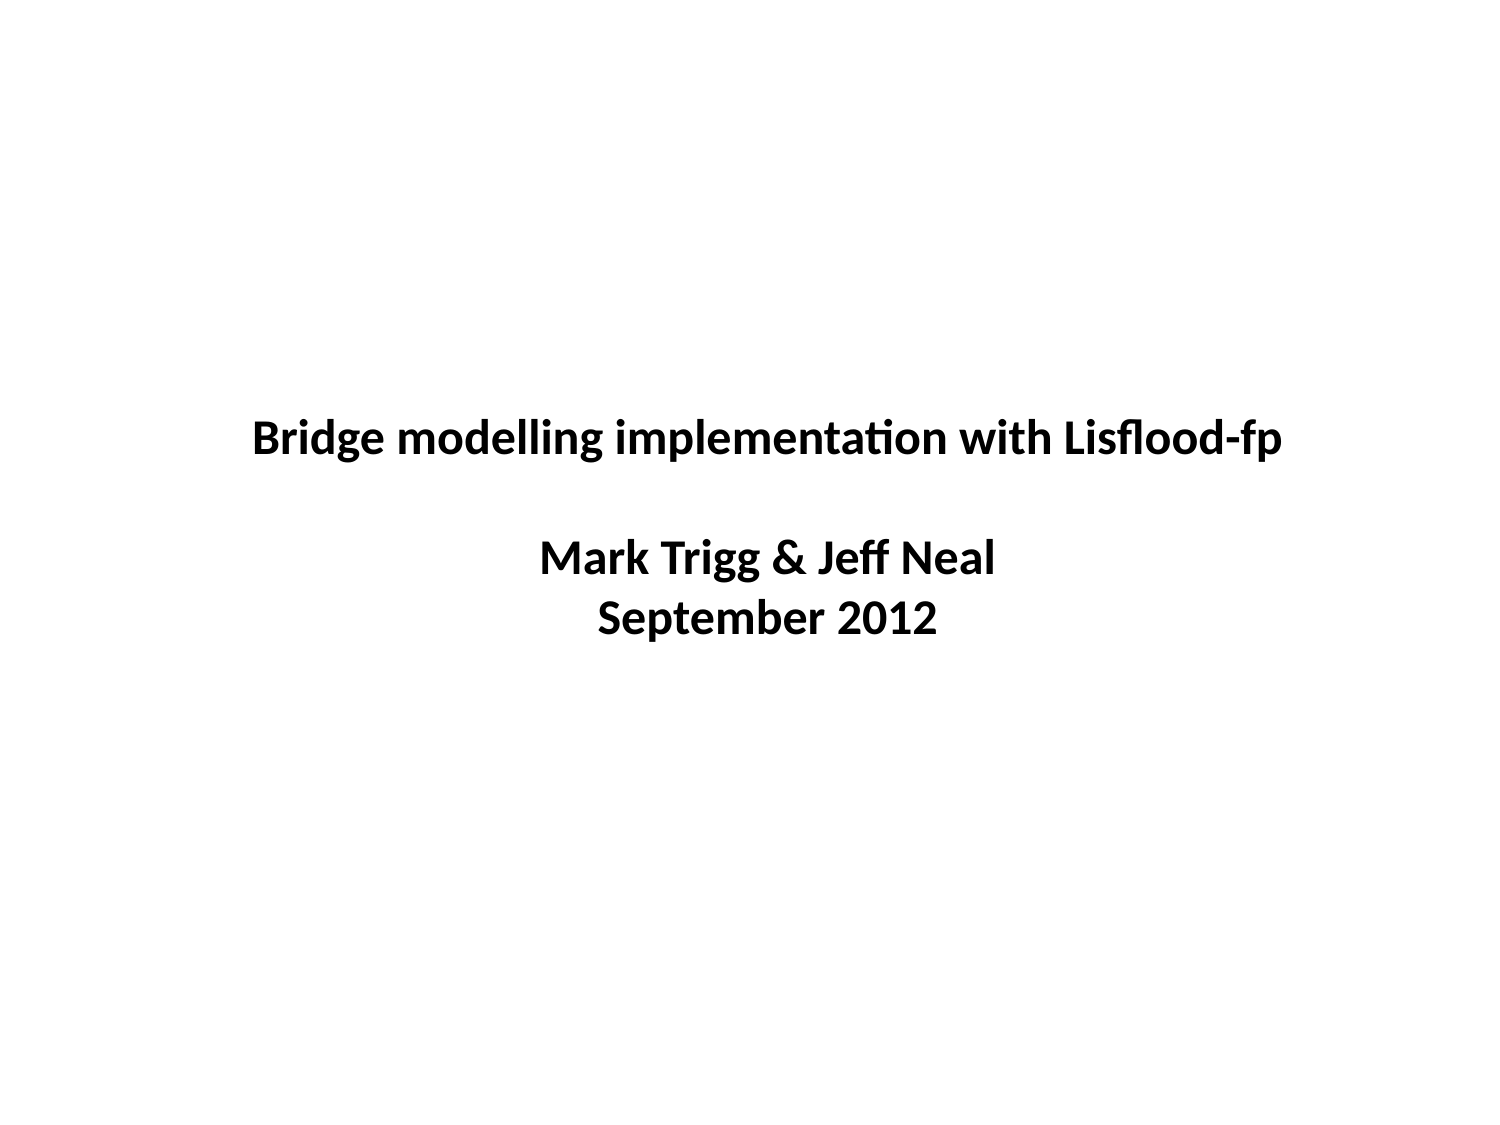

Bridge modelling implementation with Lisflood-fp

Mark Trigg & Jeff Neal
September 2012